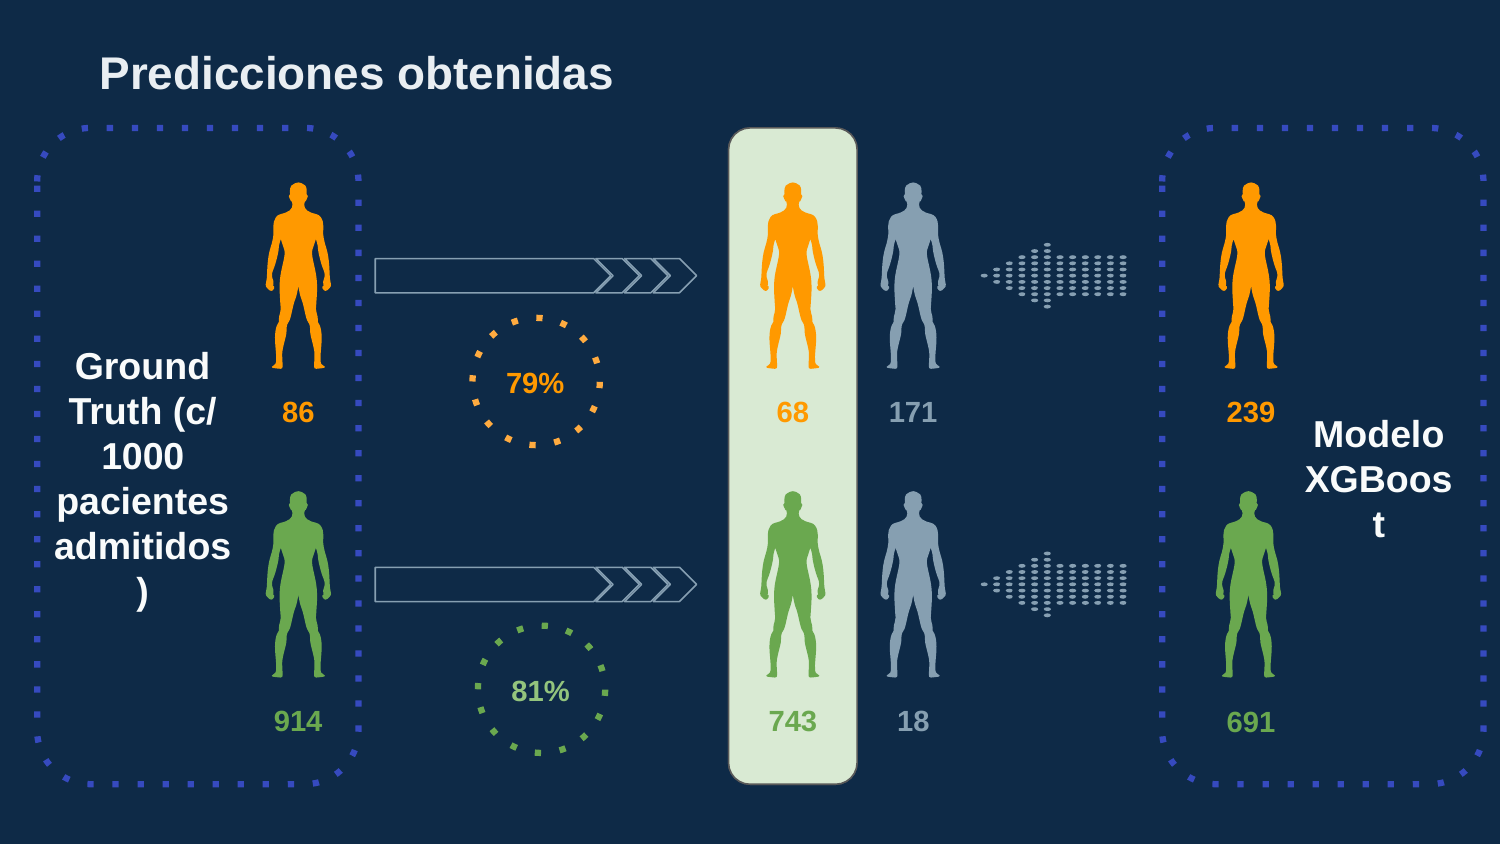

Predicciones obtenidas

79%
Ground Truth (c/ 1000 pacientes admitidos)
239
86
68
68
171
Modelo XGBoost

81%
914
743
743
18
691